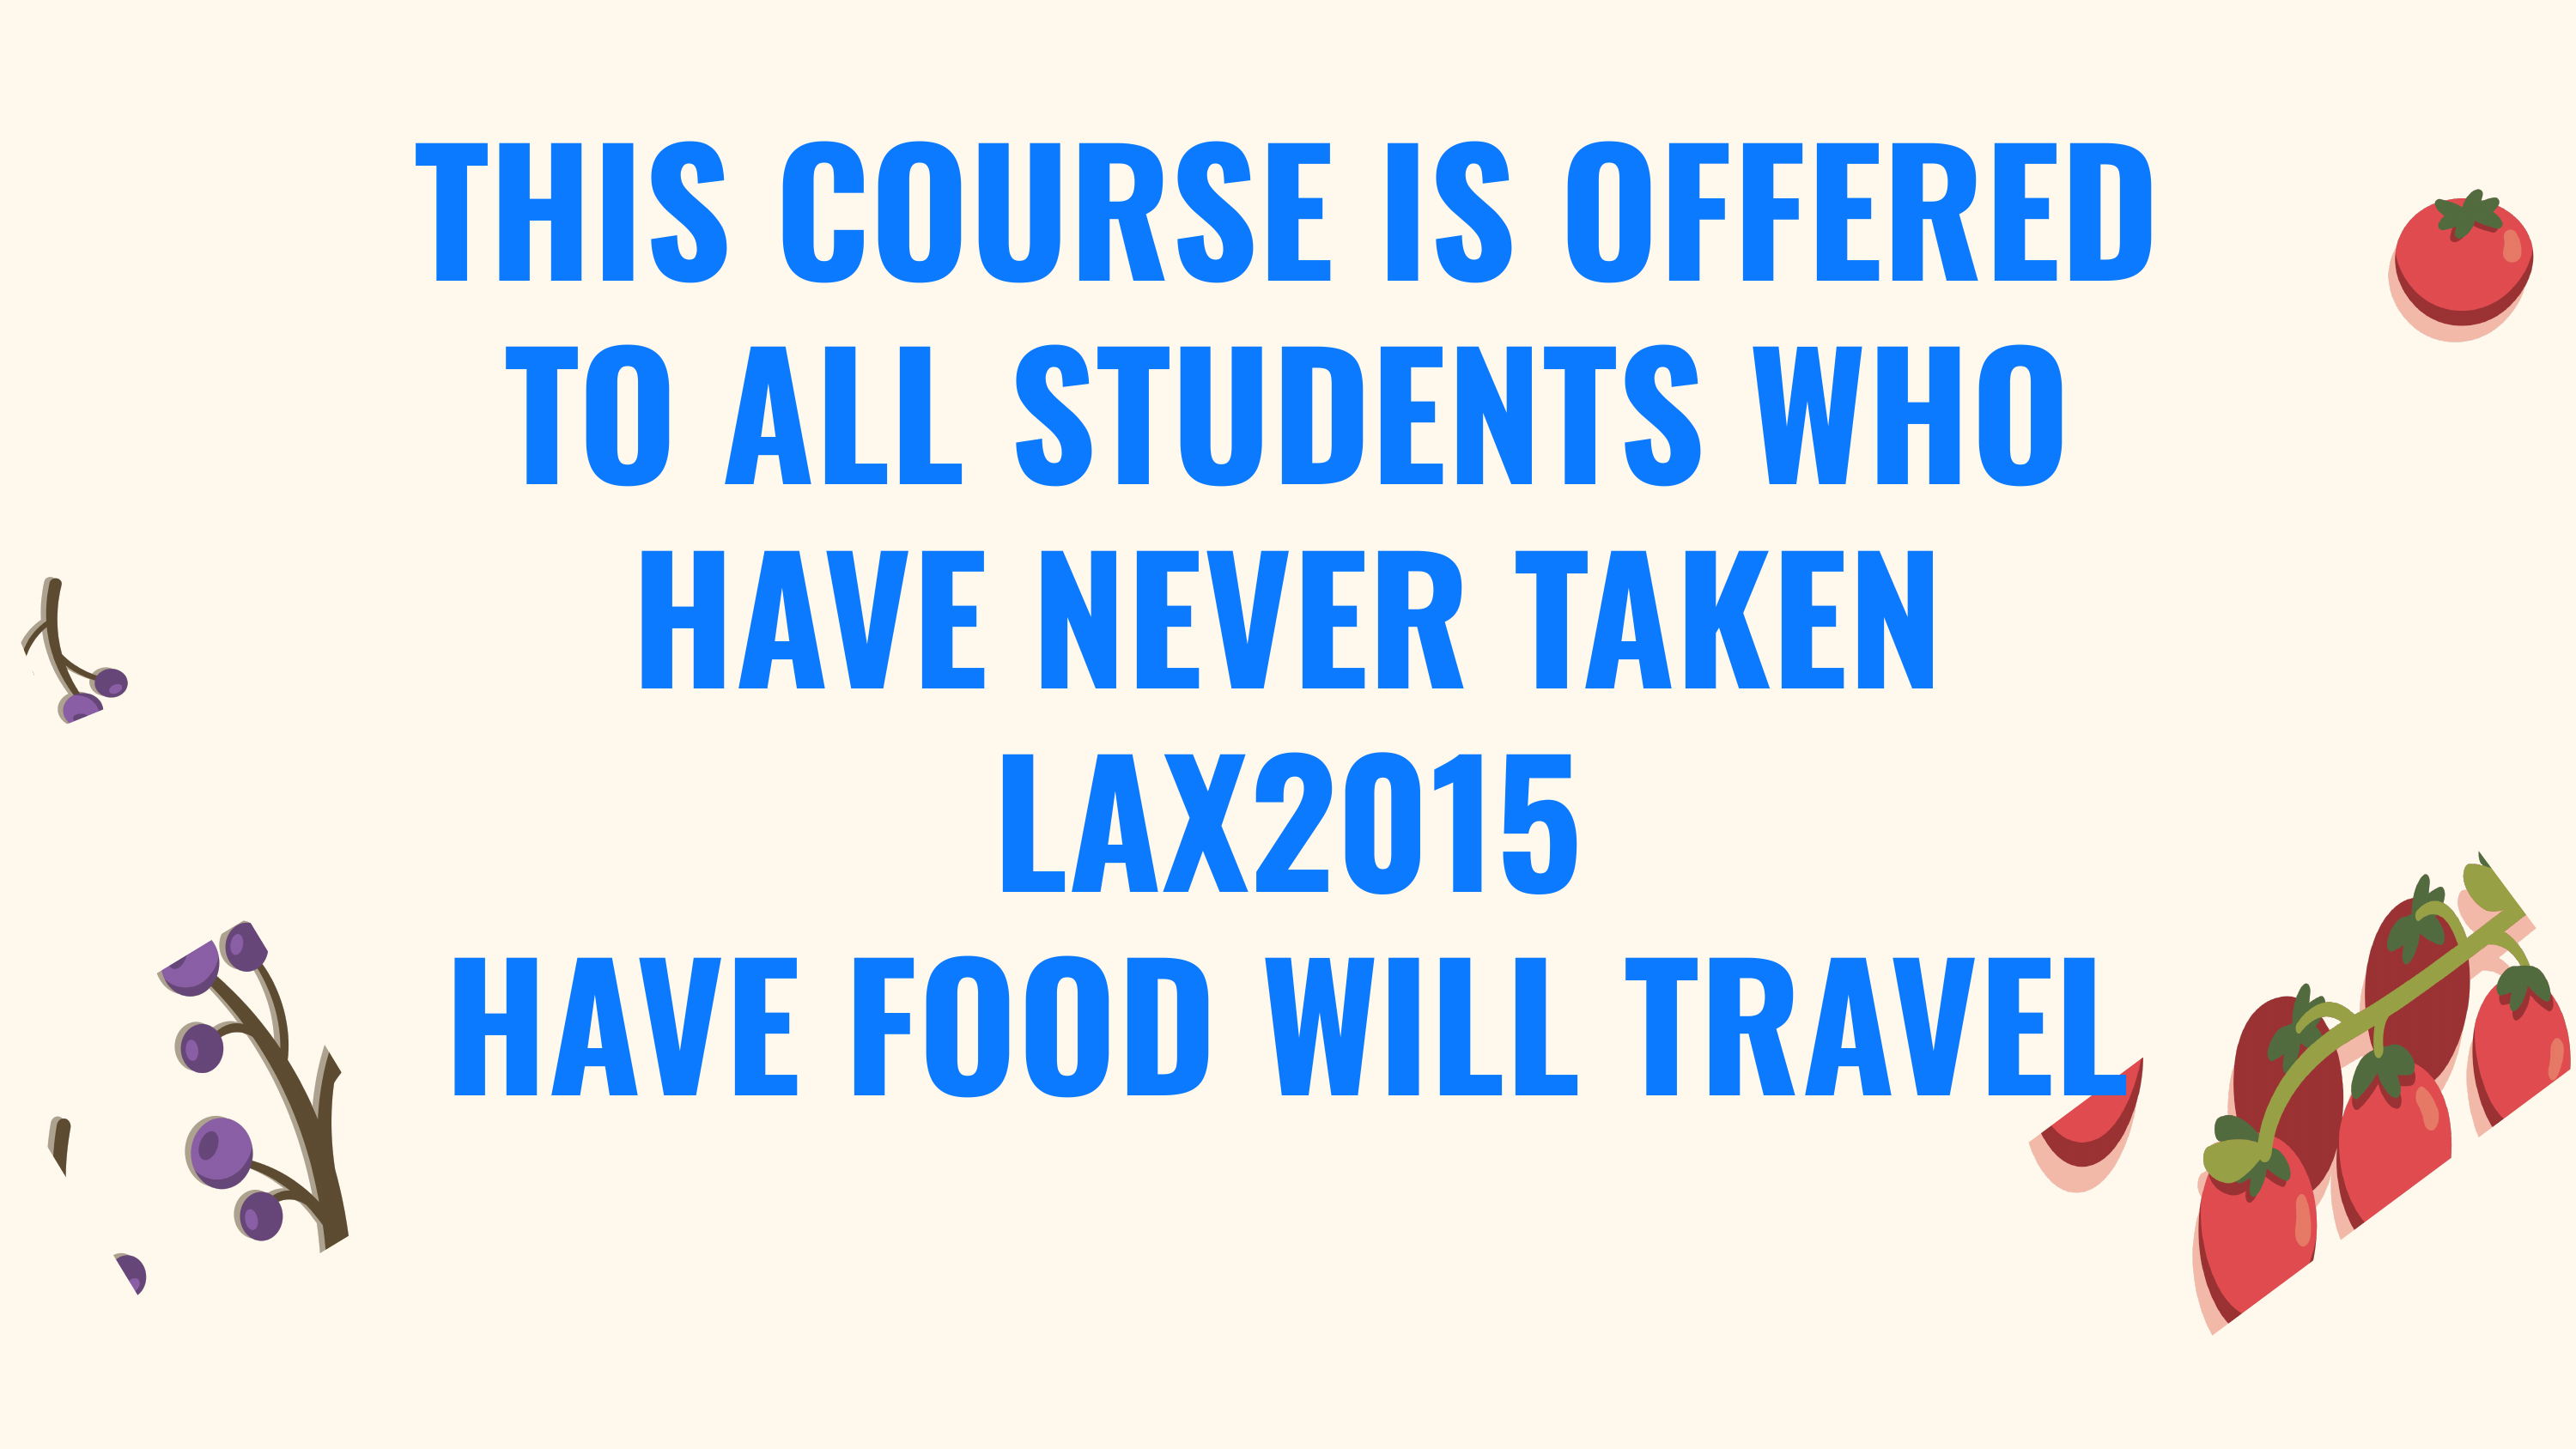

THIS COURSE IS OFFERED TO ALL STUDENTS WHO HAVE NEVER TAKEN LAX2015
HAVE FOOD WILL TRAVEL